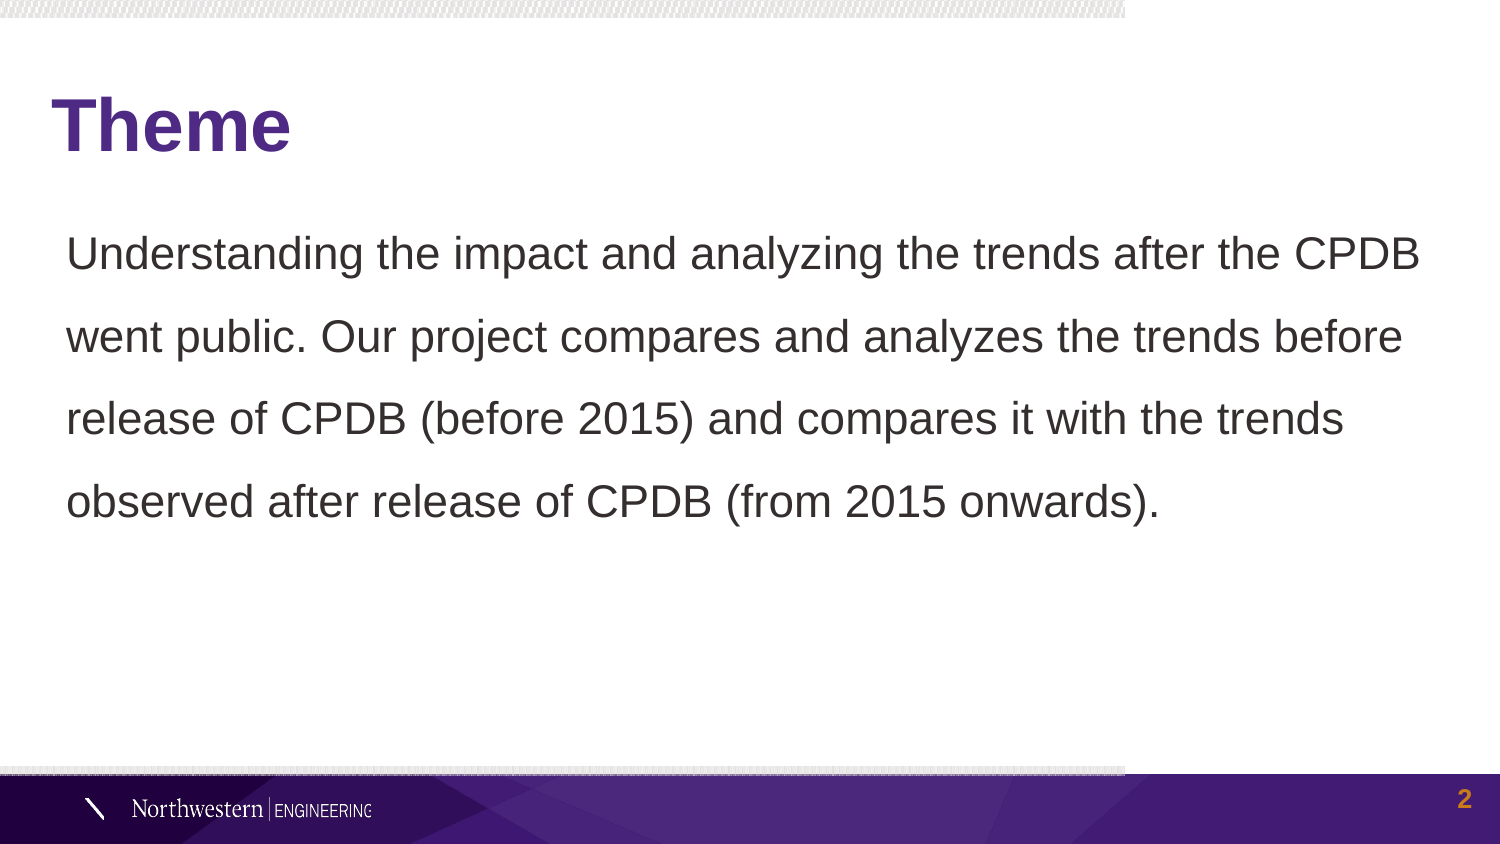

# Theme
Understanding the impact and analyzing the trends after the CPDB went public. Our project compares and analyzes the trends before release of CPDB (before 2015) and compares it with the trends observed after release of CPDB (from 2015 onwards).
2